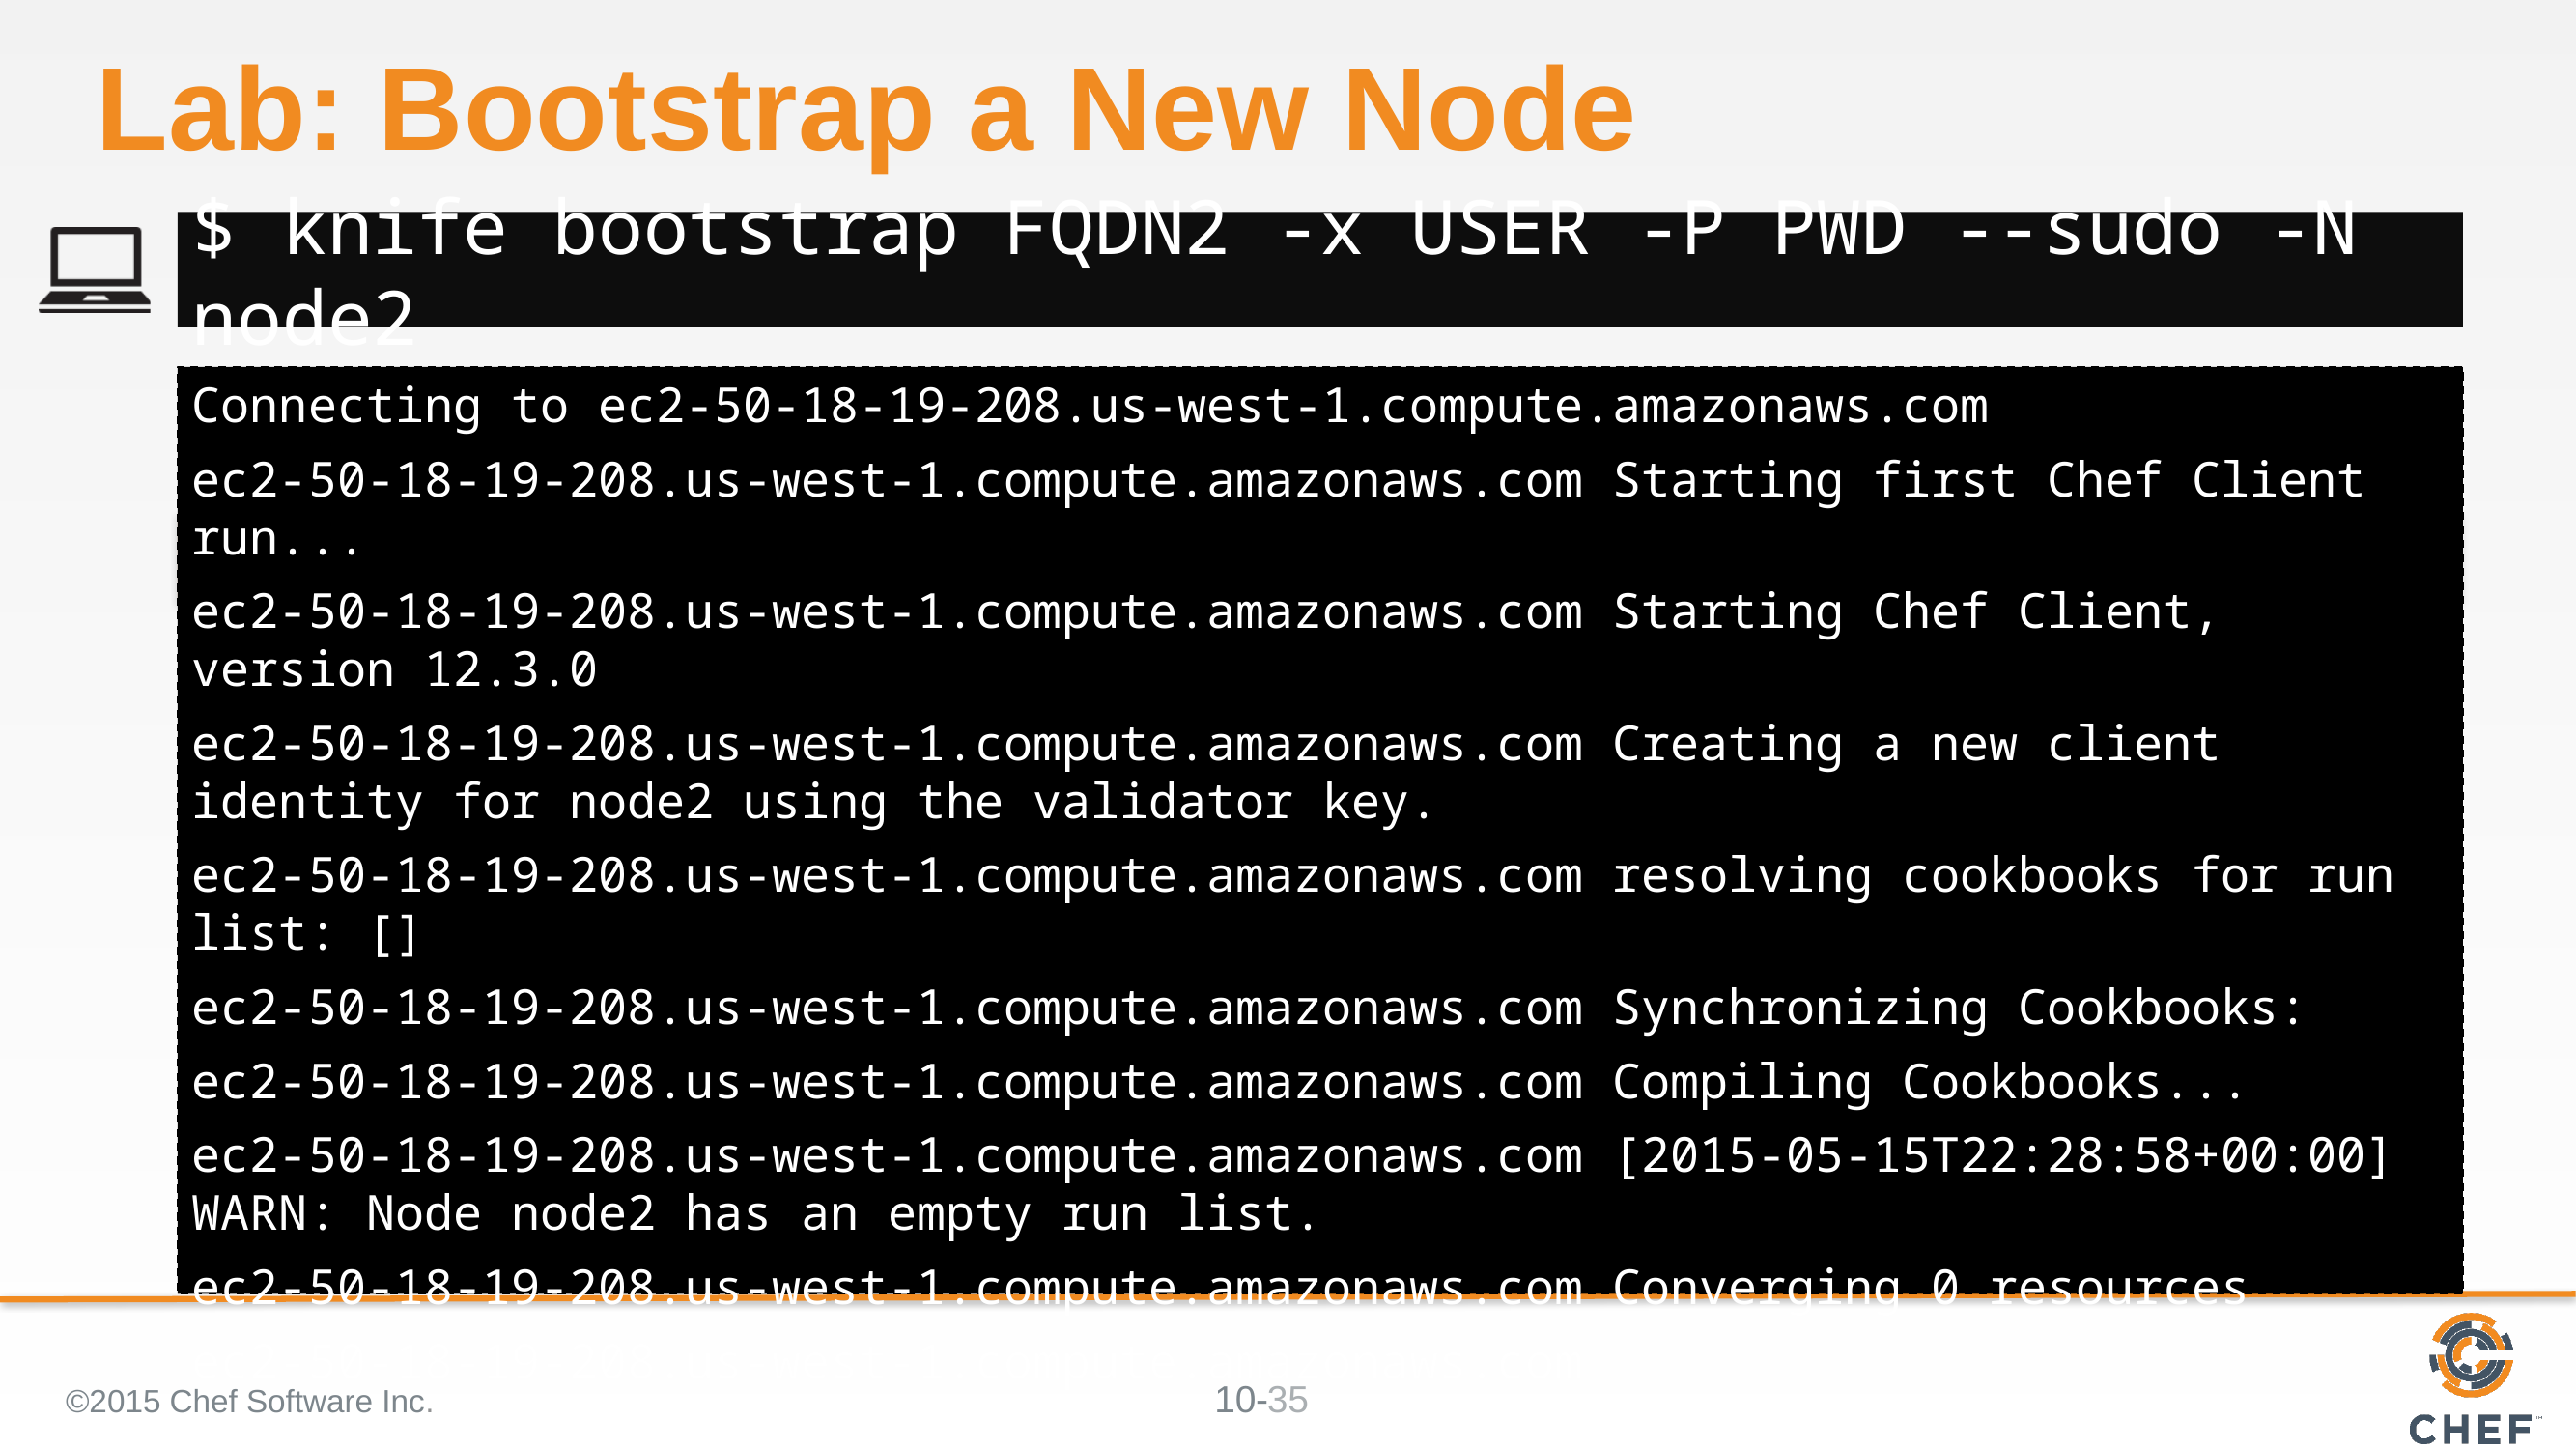

# Lab: Bootstrap a New Node
$ knife bootstrap FQDN2 -x USER -P PWD --sudo -N node2
Connecting to ec2-50-18-19-208.us-west-1.compute.amazonaws.com
ec2-50-18-19-208.us-west-1.compute.amazonaws.com Starting first Chef Client run...
ec2-50-18-19-208.us-west-1.compute.amazonaws.com Starting Chef Client, version 12.3.0
ec2-50-18-19-208.us-west-1.compute.amazonaws.com Creating a new client identity for node2 using the validator key.
ec2-50-18-19-208.us-west-1.compute.amazonaws.com resolving cookbooks for run list: []
ec2-50-18-19-208.us-west-1.compute.amazonaws.com Synchronizing Cookbooks:
ec2-50-18-19-208.us-west-1.compute.amazonaws.com Compiling Cookbooks...
ec2-50-18-19-208.us-west-1.compute.amazonaws.com [2015-05-15T22:28:58+00:00] WARN: Node node2 has an empty run list.
ec2-50-18-19-208.us-west-1.compute.amazonaws.com Converging 0 resources
ec2-50-18-19-208.us-west-1.compute.amazonaws.com
ec2-50-18-19-208.us-west-1.compute.amazonaws.com Running handlers:
ec2-50-18-19-208.us-west-1.compute.amazonaws.com Running handlers complete
ec2-50-18-19-208.us-west-1.compute.amazonaws.com Chef Client finished, 0/0 resources updated in 5.40545983 seconds
©2015 Chef Software Inc.
35